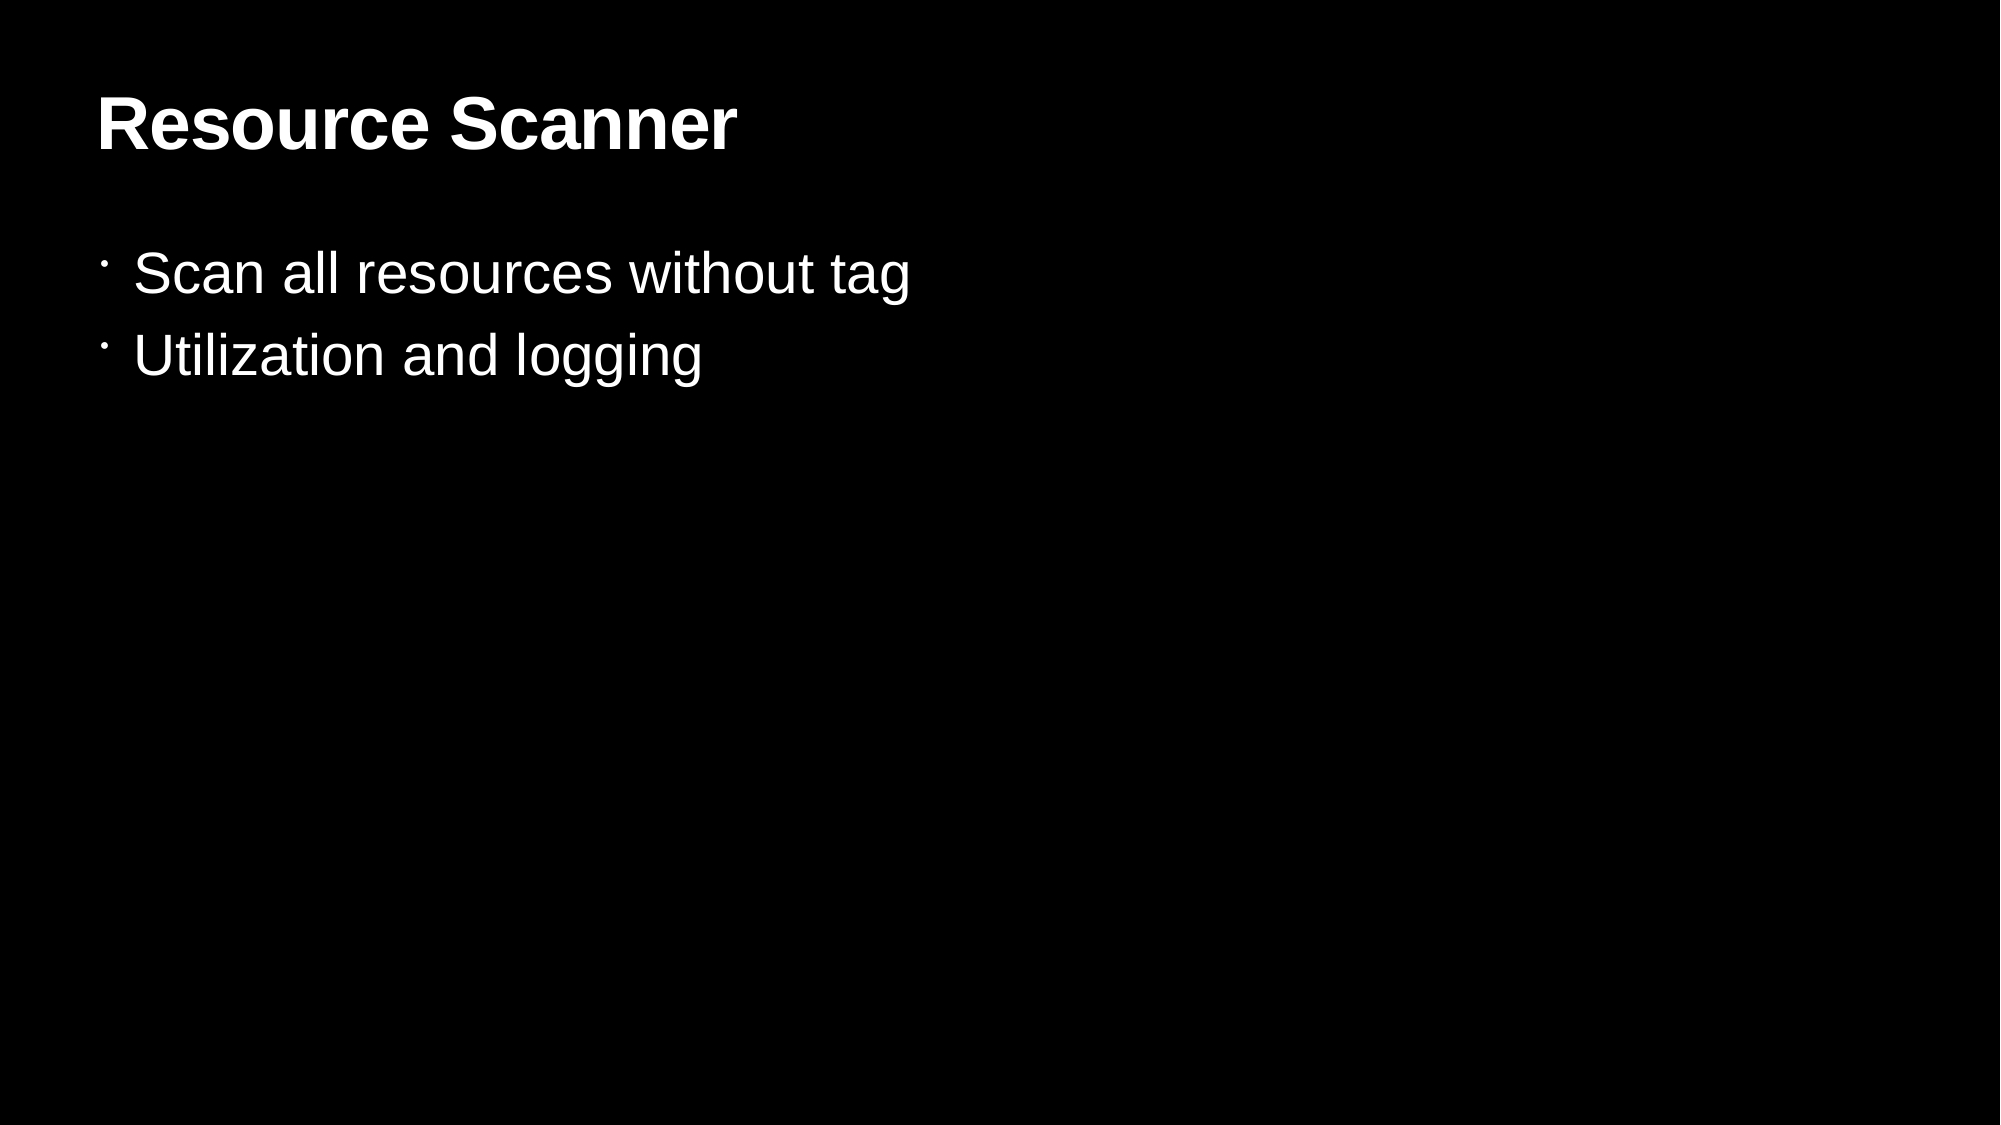

# Resource Scanner
Scan all resources without tag
Utilization and logging